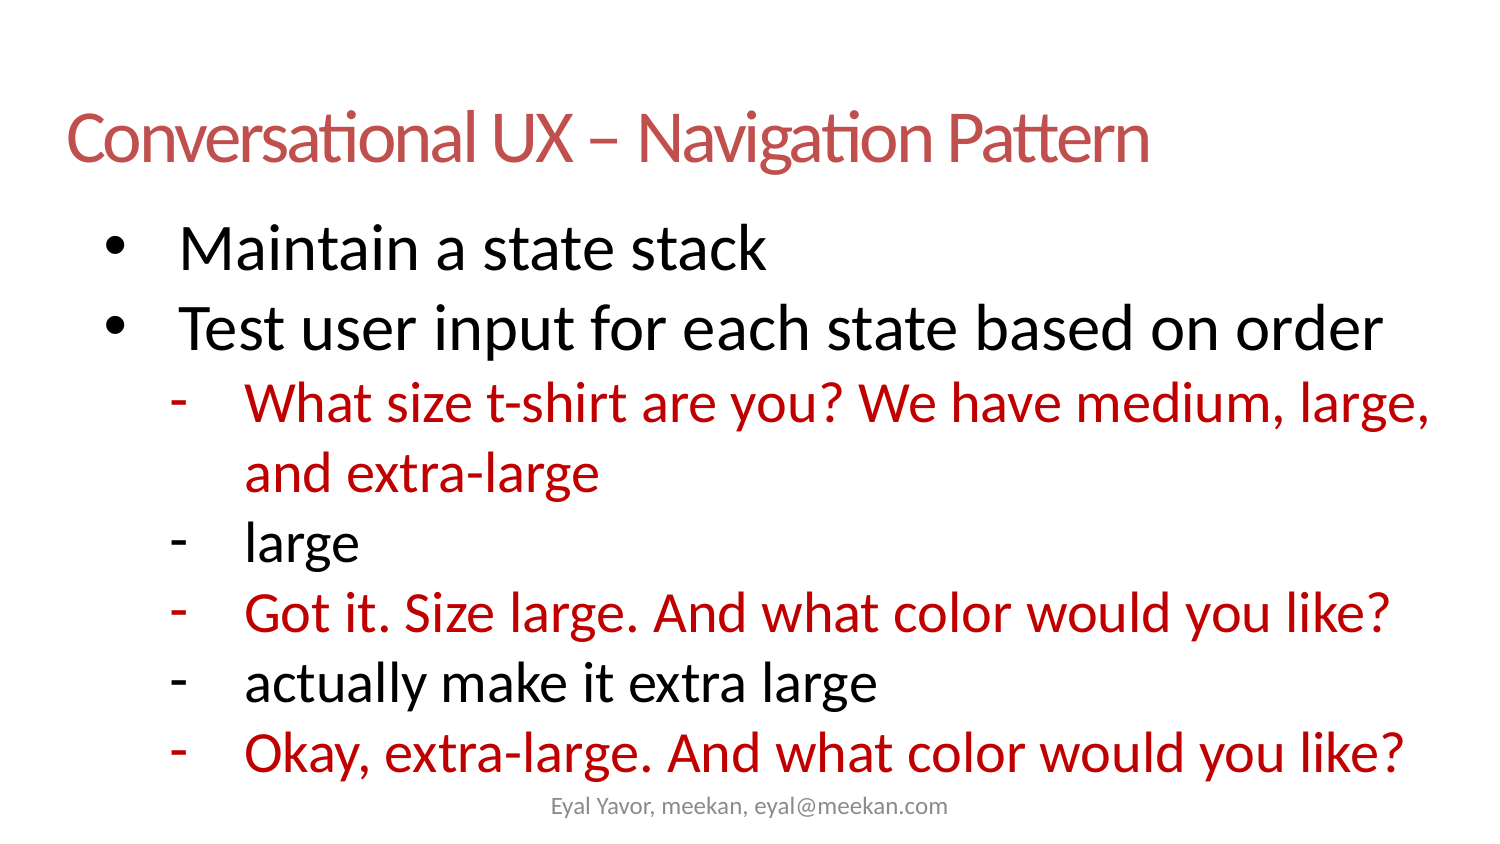

# Conversational UX – Navigation Pattern
Maintain a state stack
Test user input for each state based on order
What size t-shirt are you? We have medium, large, and extra-large
large
Got it. Size large. And what color would you like?
actually make it extra large
Okay, extra-large. And what color would you like?
Eyal Yavor, meekan, eyal@meekan.com